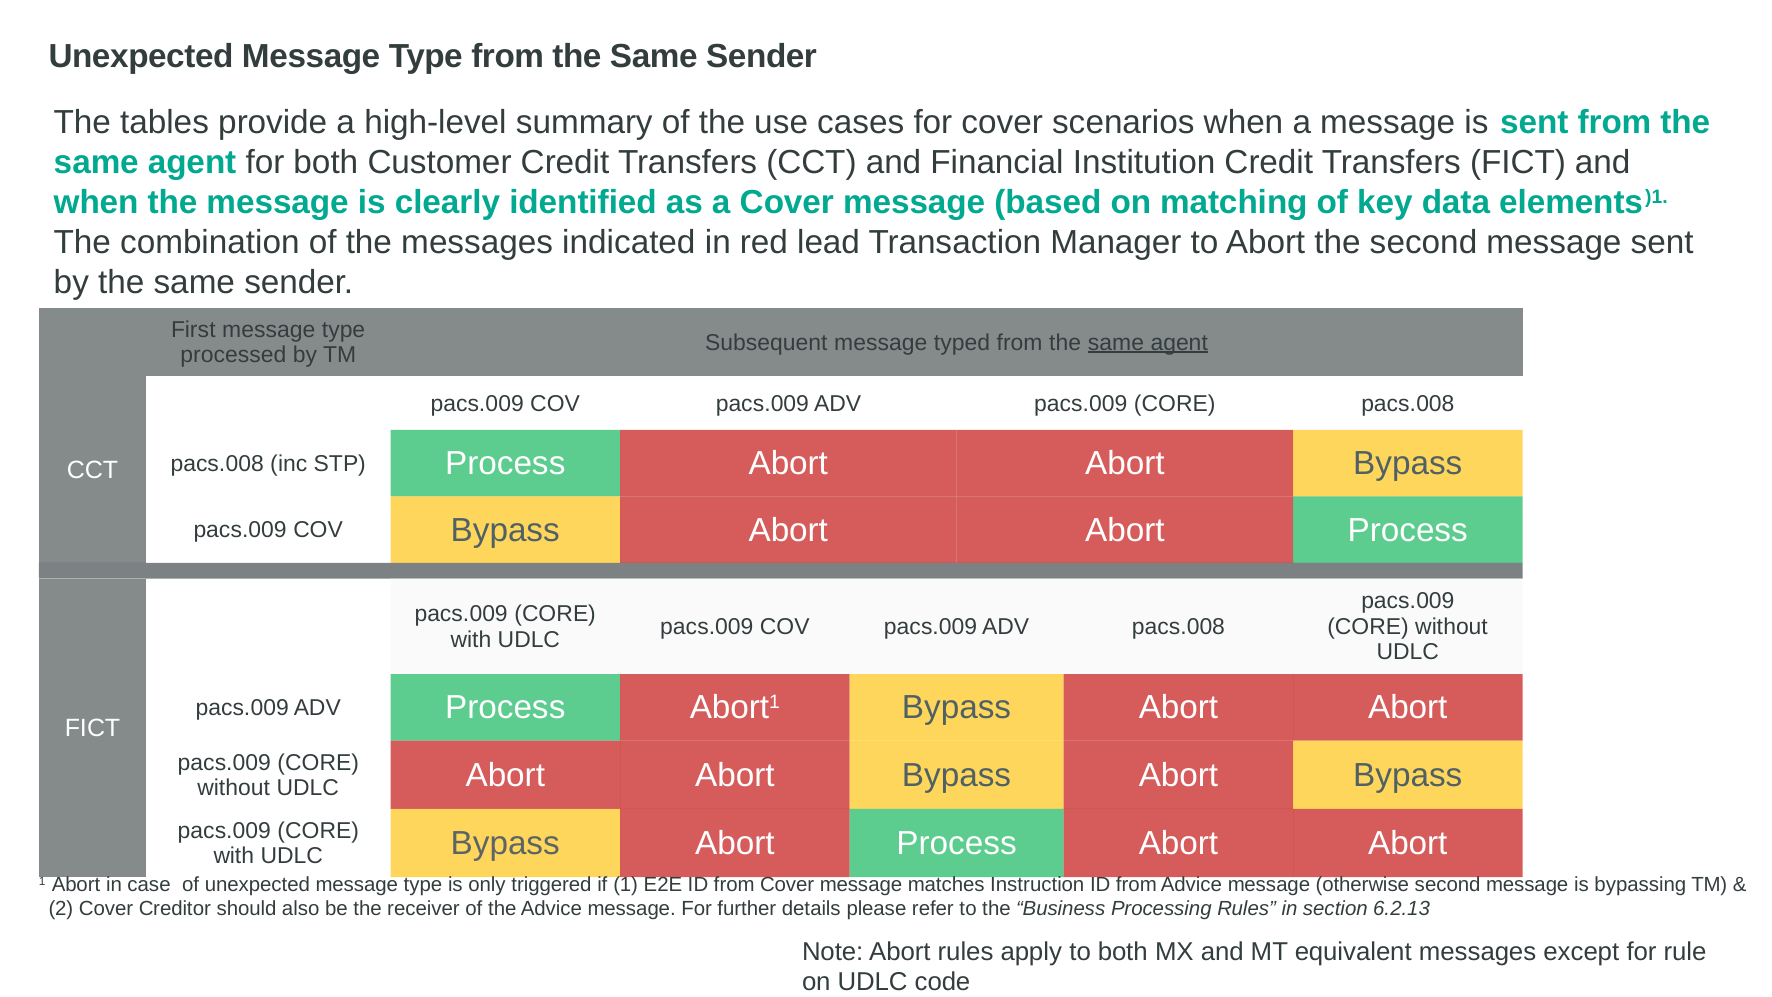

Unexpected Message Type from the Same Sender
The tables provide a high-level summary of the use cases for cover scenarios when a message is sent from the same agent for both Customer Credit Transfers (CCT) and Financial Institution Credit Transfers (FICT) and when the message is clearly identified as a Cover message (based on matching of key data elements)1. The combination of the messages indicated in red lead Transaction Manager to Abort the second message sent by the same sender.
|  | First message type processed by TM | Subsequent message typed from the same agent |  |  |  |  |  |
| --- | --- | --- | --- | --- | --- | --- | --- |
| CCT |  | pacs.009 COV | pacs.009 ADV |  | pacs.009 (CORE) | pacs.009 (CORE) | pacs.008 |
|  | pacs.008 (inc STP) | Process | Abort |  | Abort | Abort | Bypass |
|  | pacs.009 COV | Bypass | Abort |  | Abort | Abort | Process |
|  |  |  |  |  |  |  |  |
| FICT |  | pacs.009 (CORE) with UDLC | pacs.009 COV | pacs.009 ADV |  | pacs.008 | pacs.009 (CORE) without UDLC |
|  | pacs.009 ADV | Process | Abort1 | Bypass |  | Abort | Abort |
|  | pacs.009 (CORE) without UDLC | Abort | Abort | Bypass |  | Abort | Bypass |
|  | pacs.009 (CORE) with UDLC | Bypass | Abort | Process |  | Abort | Abort |
1  Abort in case  of unexpected message type is only triggered if (1) E2E ID from Cover message matches Instruction ID from Advice message (otherwise second message is bypassing TM) &
   (2) Cover Creditor should also be the receiver of the Advice message. For further details please refer to the “Business Processing Rules” in section 6.2.13
Note: Abort rules apply to both MX and MT equivalent messages except for rule
on UDLC code